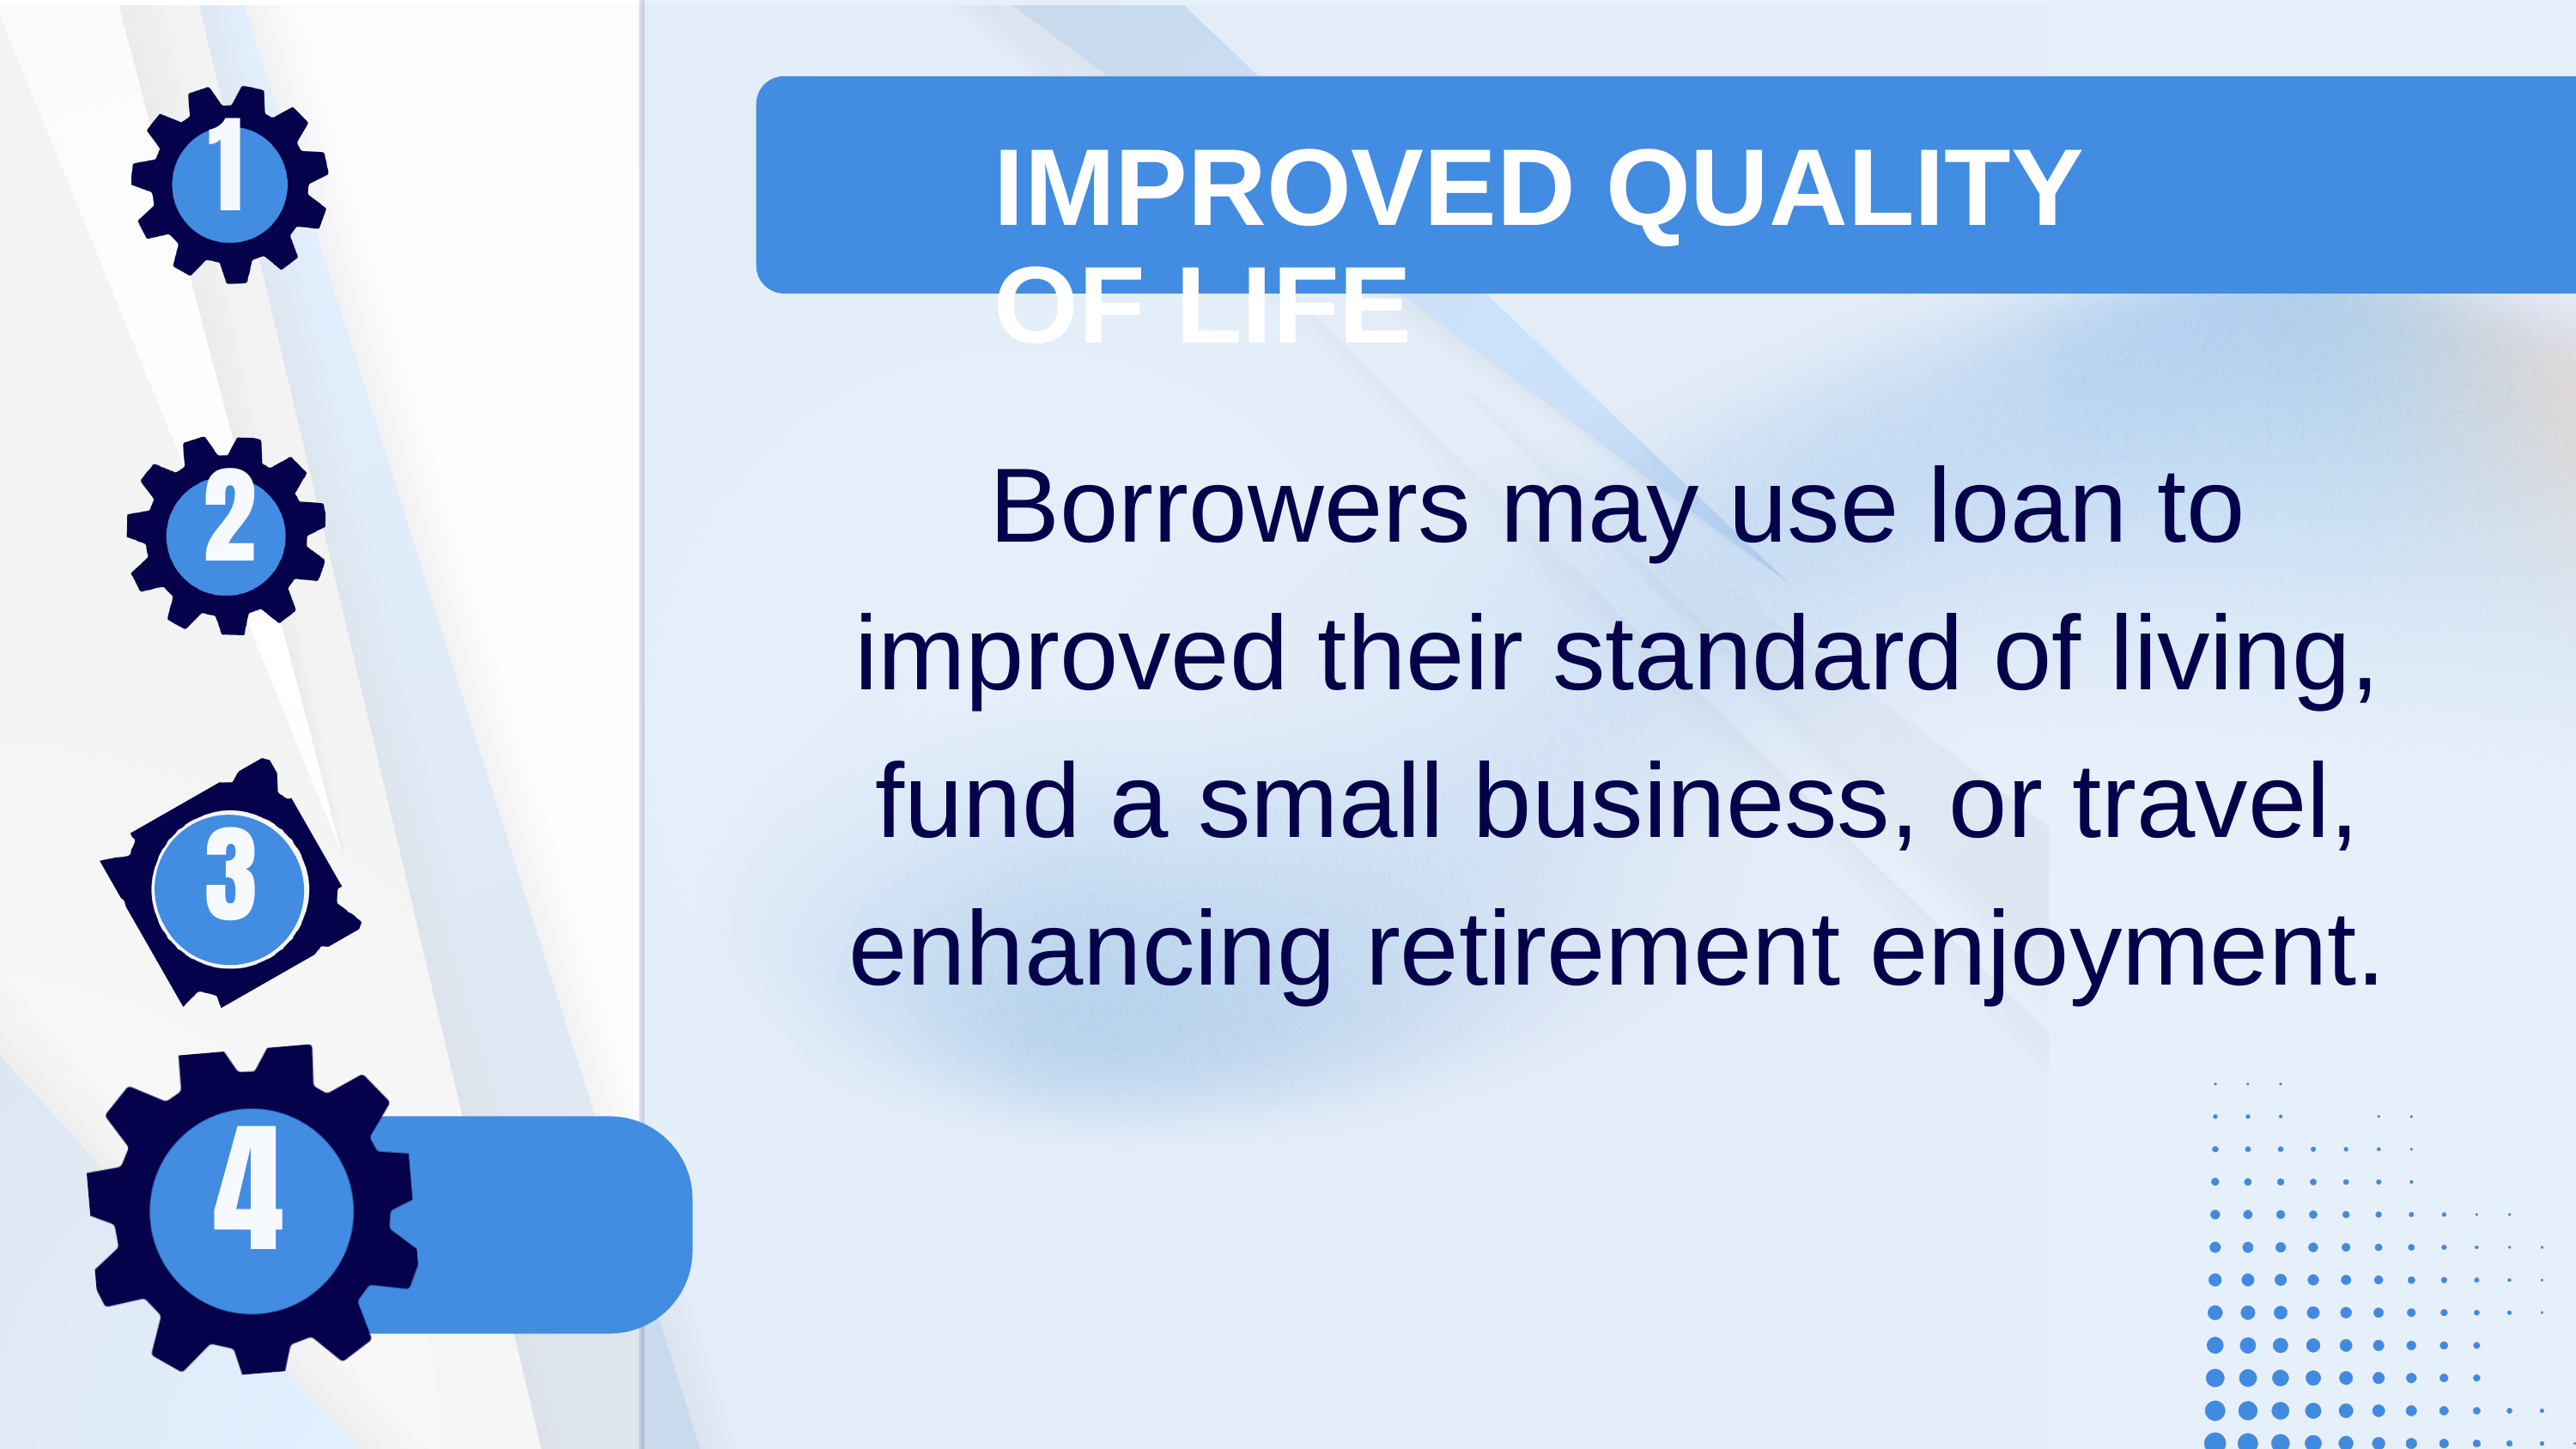

IMPROVED QUALITY OF LIFE
1

Borrowers may use loan to improved their standard of living, fund a small business, or travel, enhancing retirement enjoyment.

2

OneP

3

4